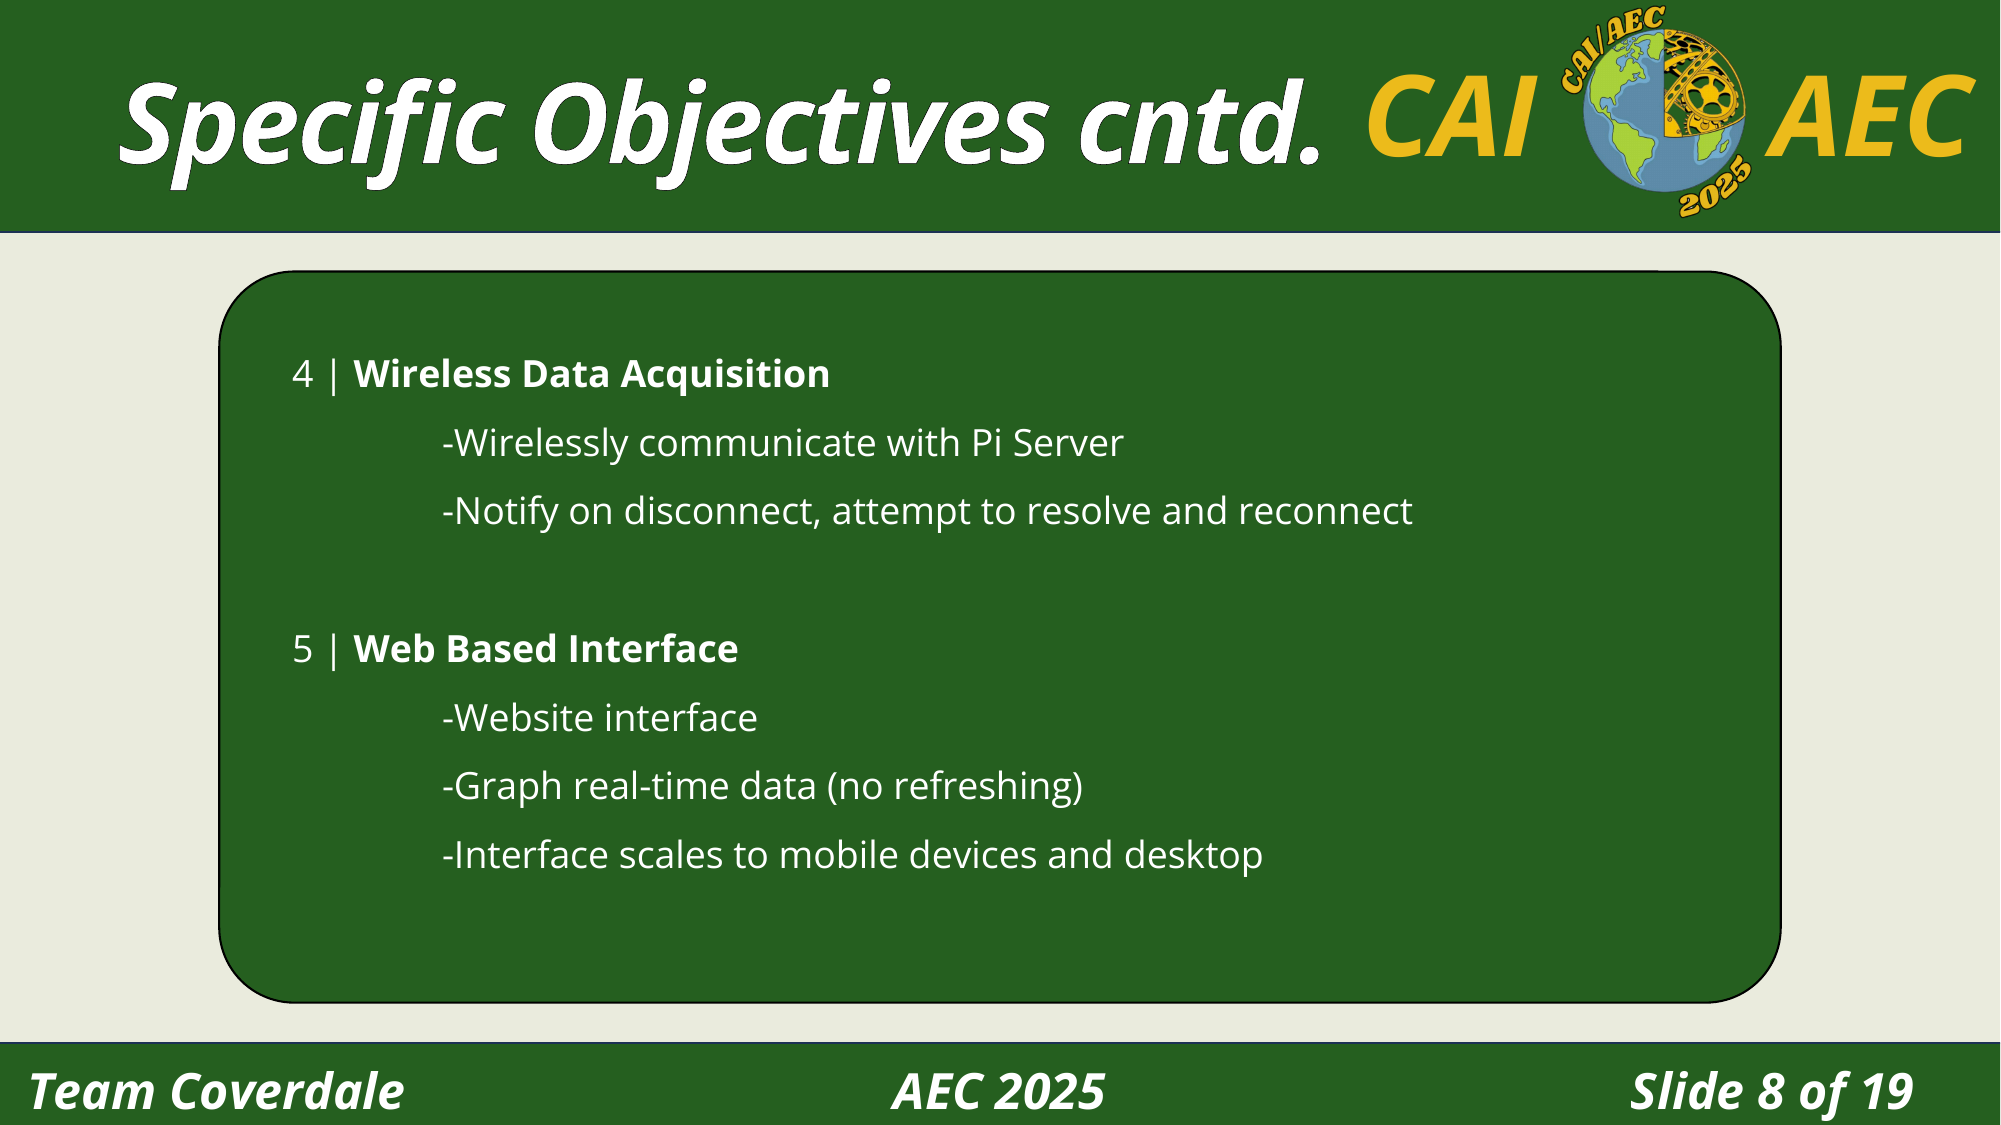

Specific Objectives cntd.

4 | Wireless Data Acquisition
	-Wirelessly communicate with Pi Server
	-Notify on disconnect, attempt to resolve and reconnect

5 | Web Based Interface
	-Website interface
	-Graph real-time data (no refreshing)
	-Interface scales to mobile devices and desktop